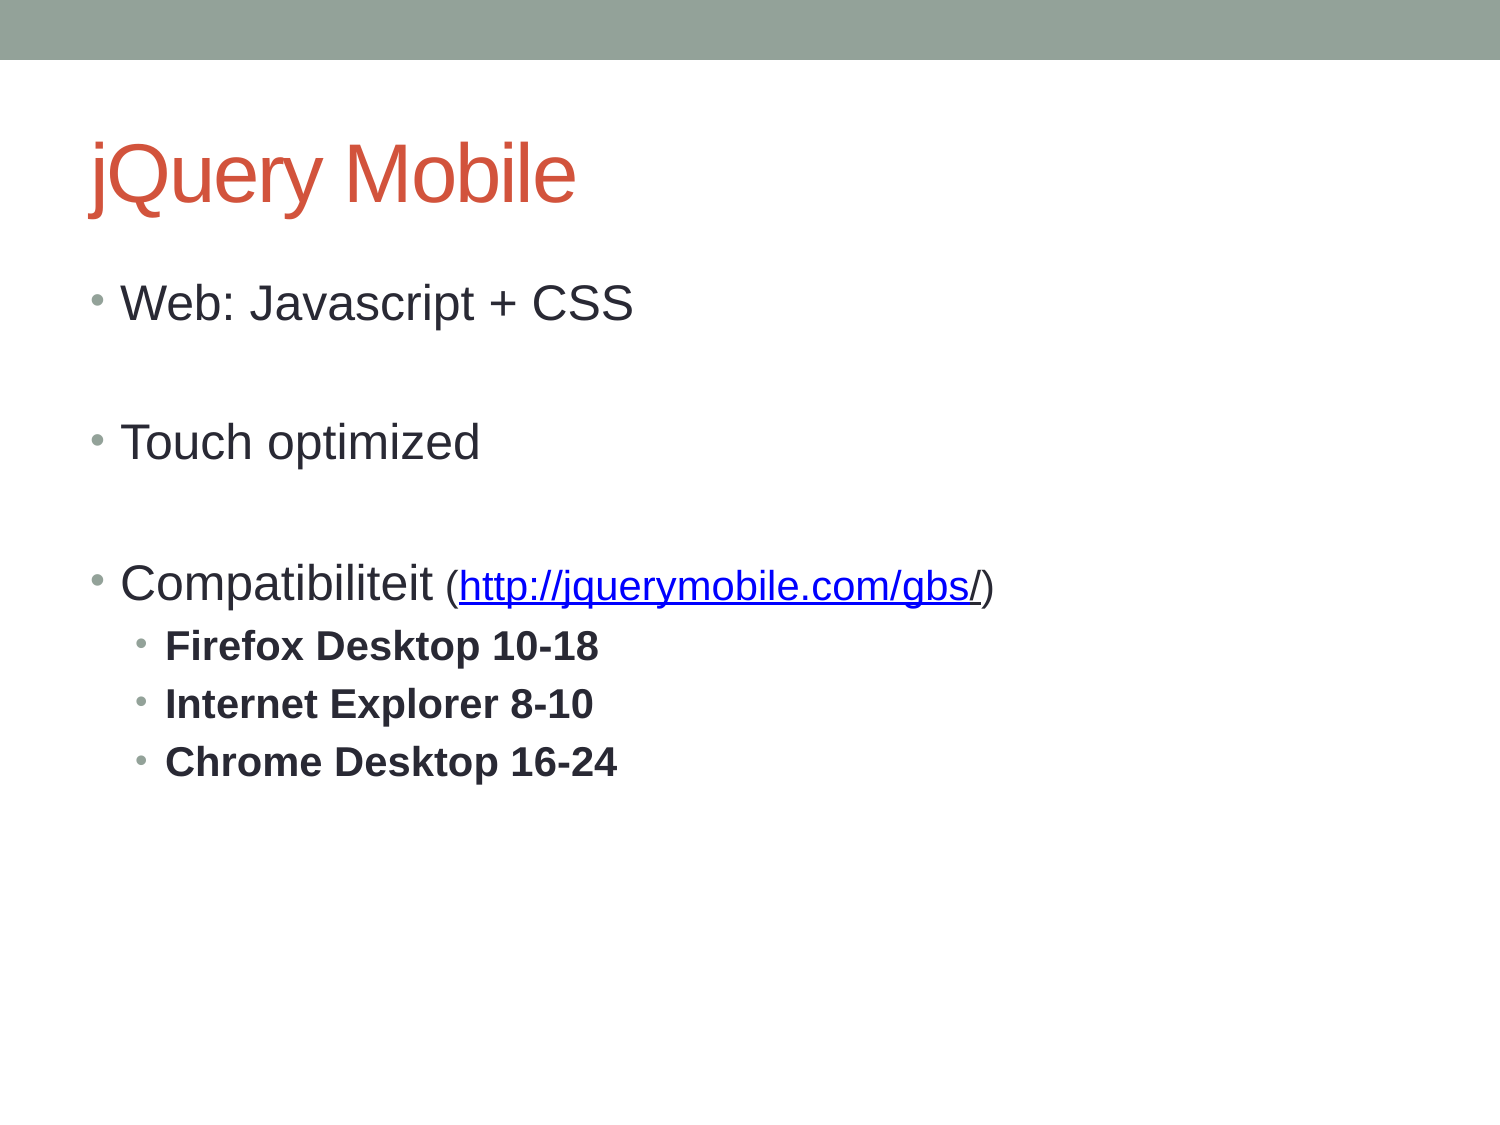

# jQuery Mobile
Web: Javascript + CSS

Touch optimized

Compatibiliteit (http://jquerymobile.com/gbs/)
Firefox Desktop 10-18
Internet Explorer 8-10
Chrome Desktop 16-24